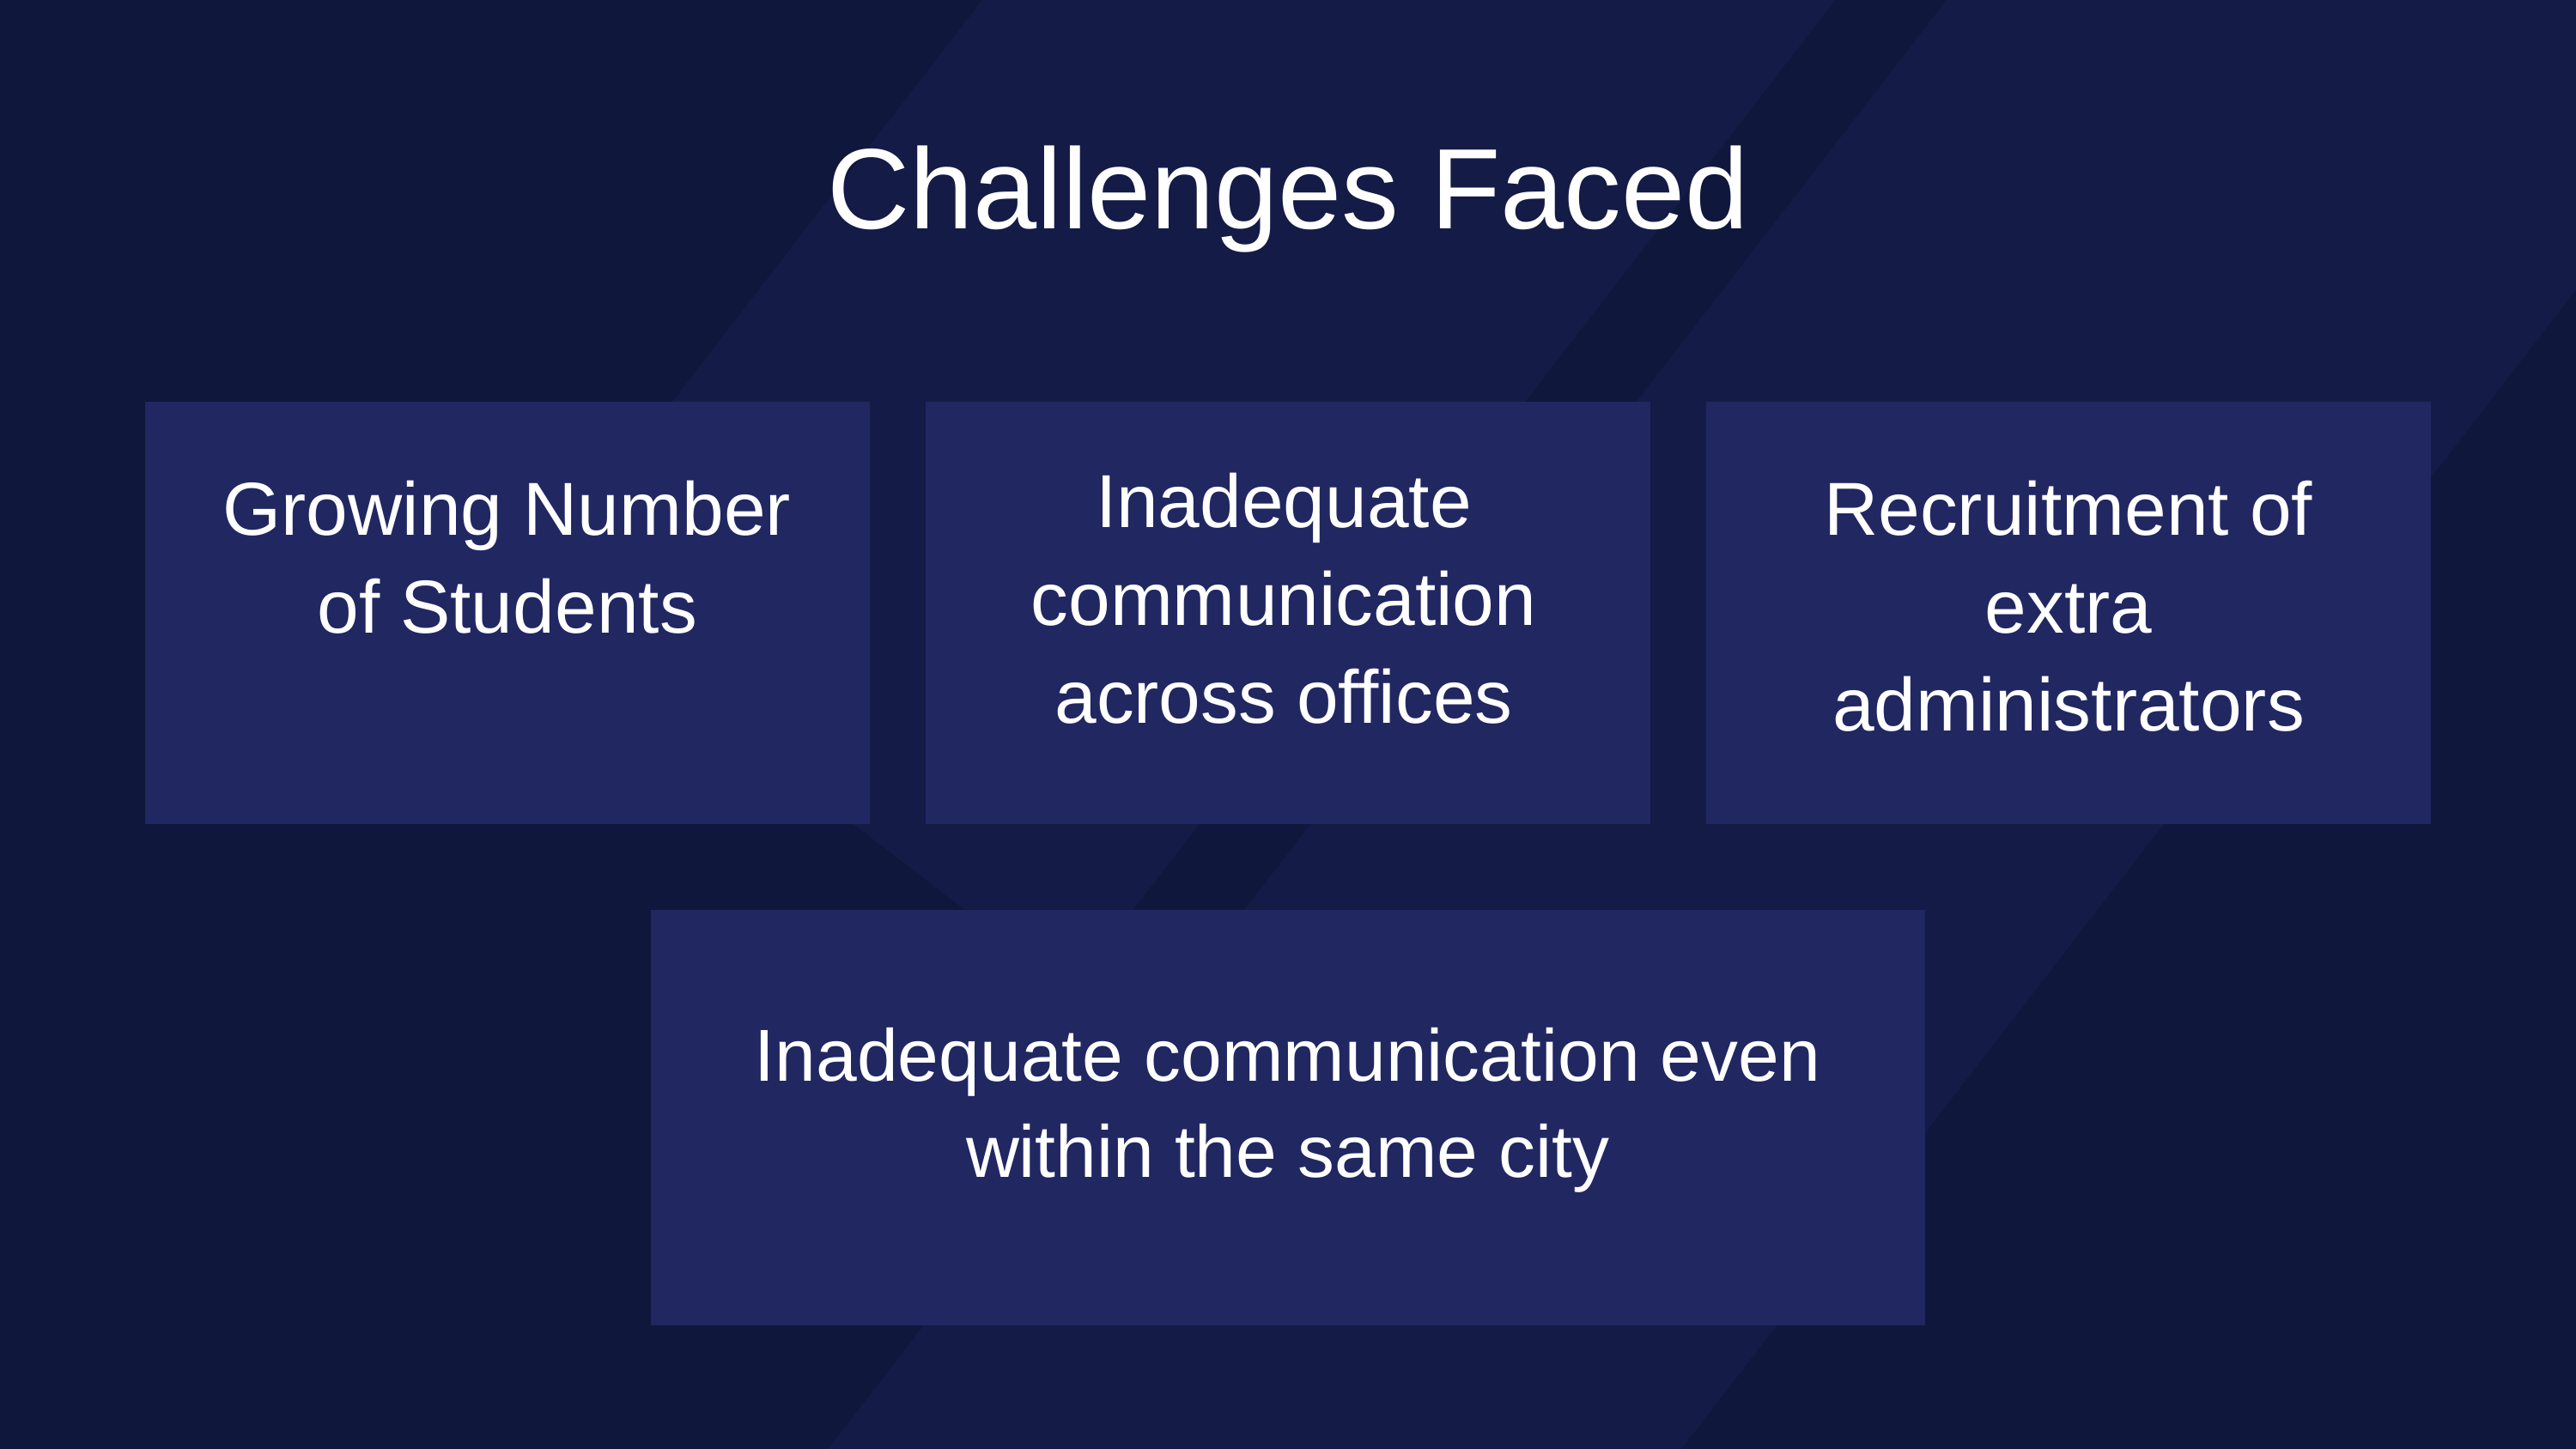

Challenges Faced

Inadequate communication across offices
Growing Number of Students
Recruitment of extra administrators

Inadequate communication even within the same city